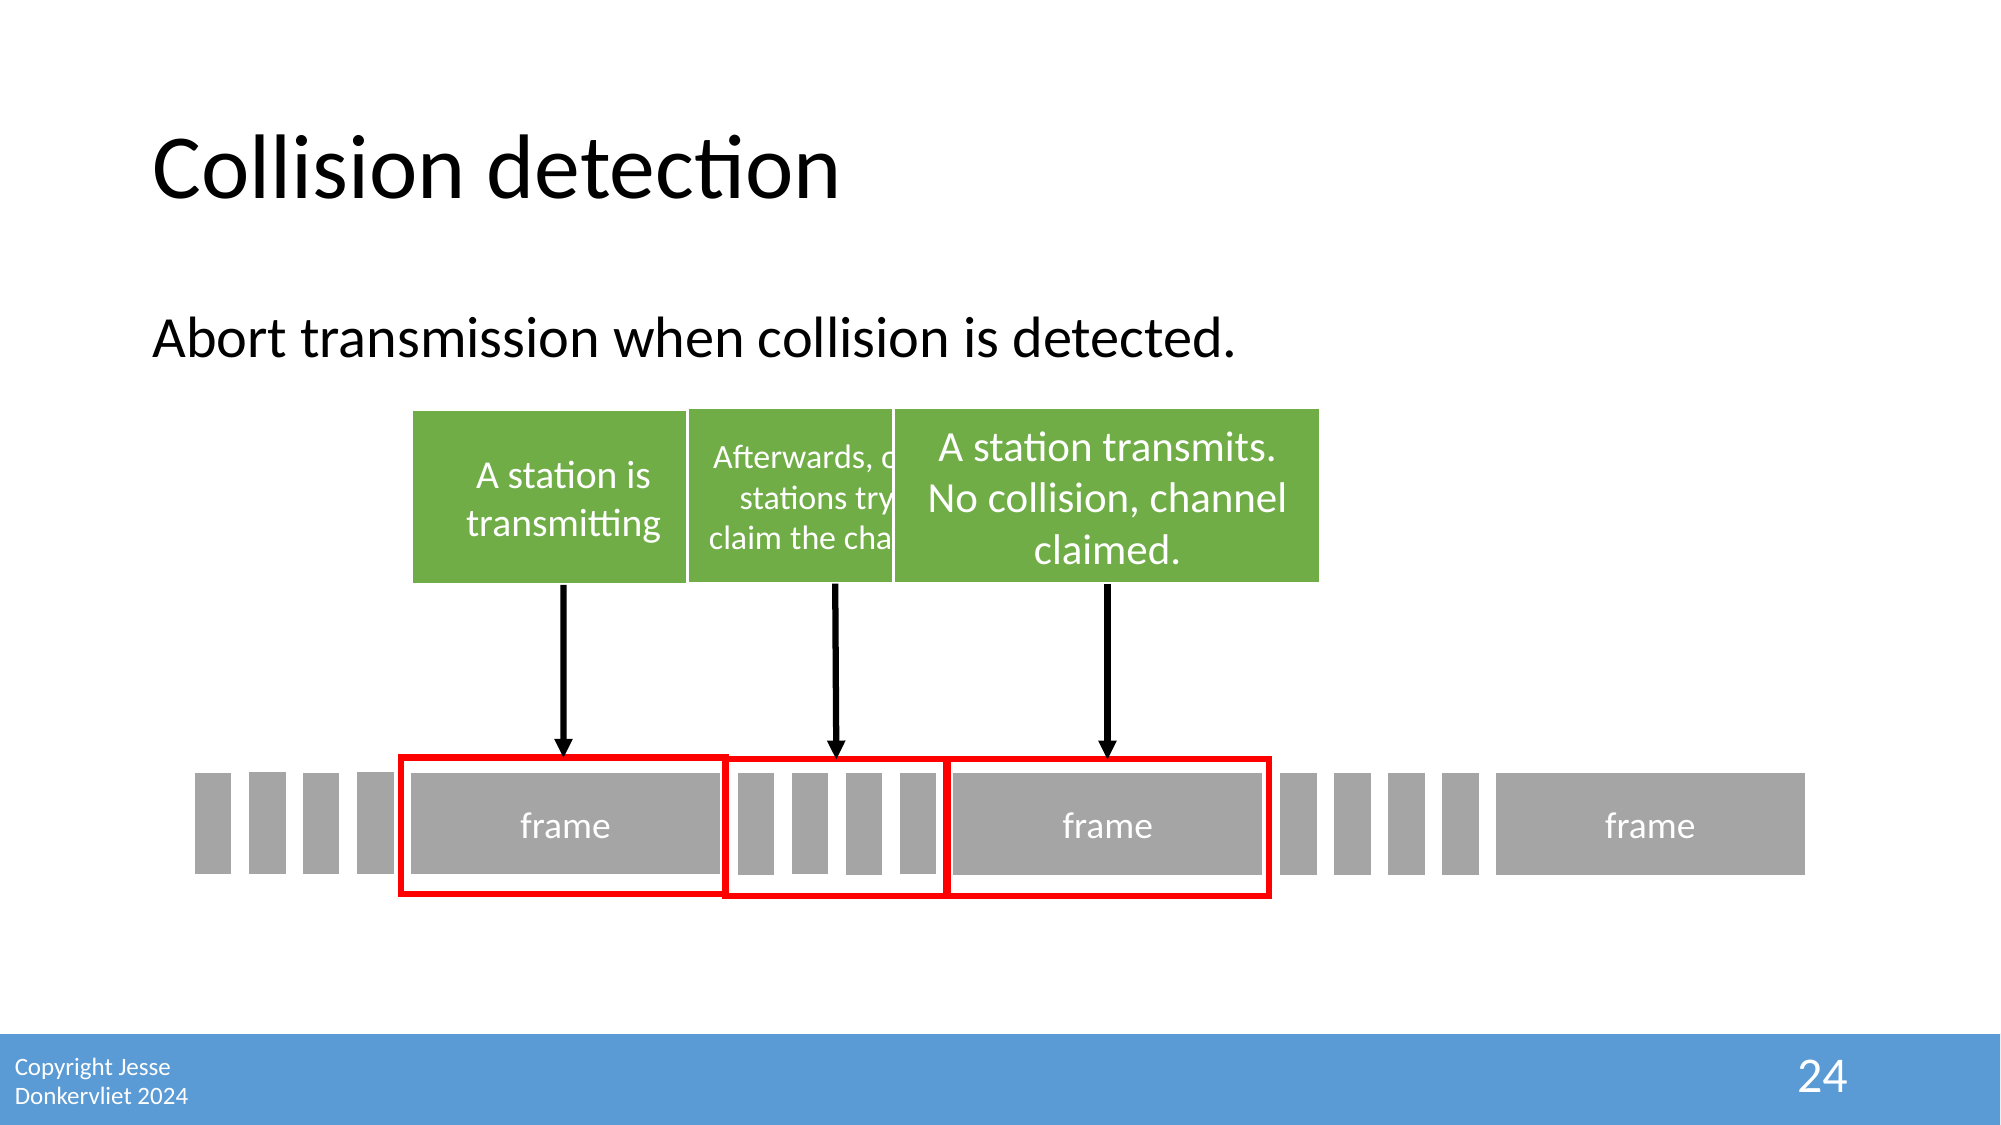

# Collision detection
Abort transmission when collision is detected.
Afterwards, other stations try to claim the channel.

A station transmits.
No collision, channel claimed.

A station is transmitting

frame

frame

frame

24